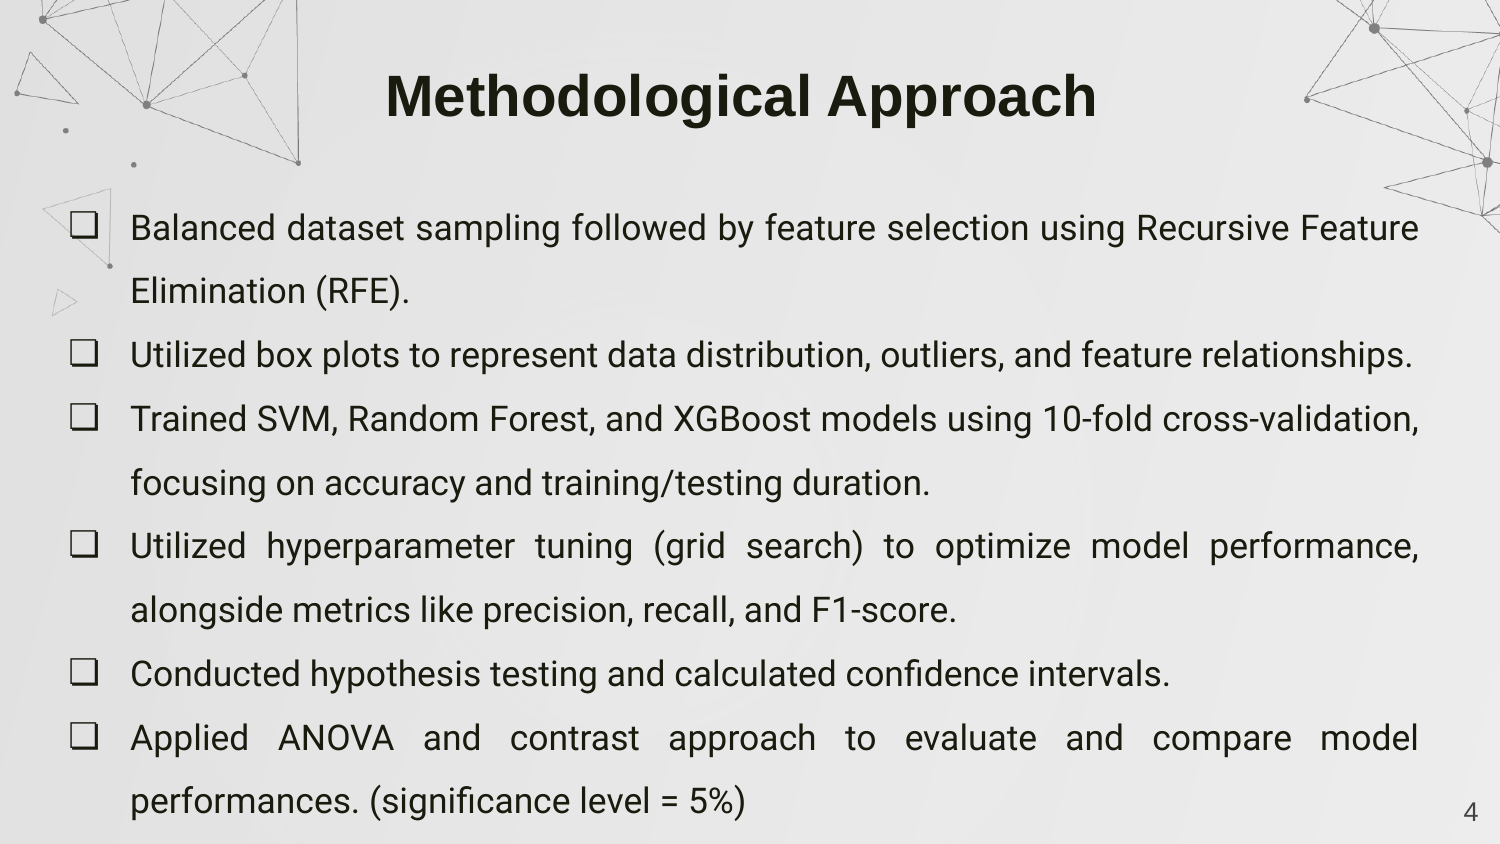

# Methodological Approach
Balanced dataset sampling followed by feature selection using Recursive Feature Elimination (RFE).
Utilized box plots to represent data distribution, outliers, and feature relationships.
Trained SVM, Random Forest, and XGBoost models using 10-fold cross-validation, focusing on accuracy and training/testing duration.
Utilized hyperparameter tuning (grid search) to optimize model performance, alongside metrics like precision, recall, and F1-score.
Conducted hypothesis testing and calculated confidence intervals.
Applied ANOVA and contrast approach to evaluate and compare model performances. (significance level = 5%)
4